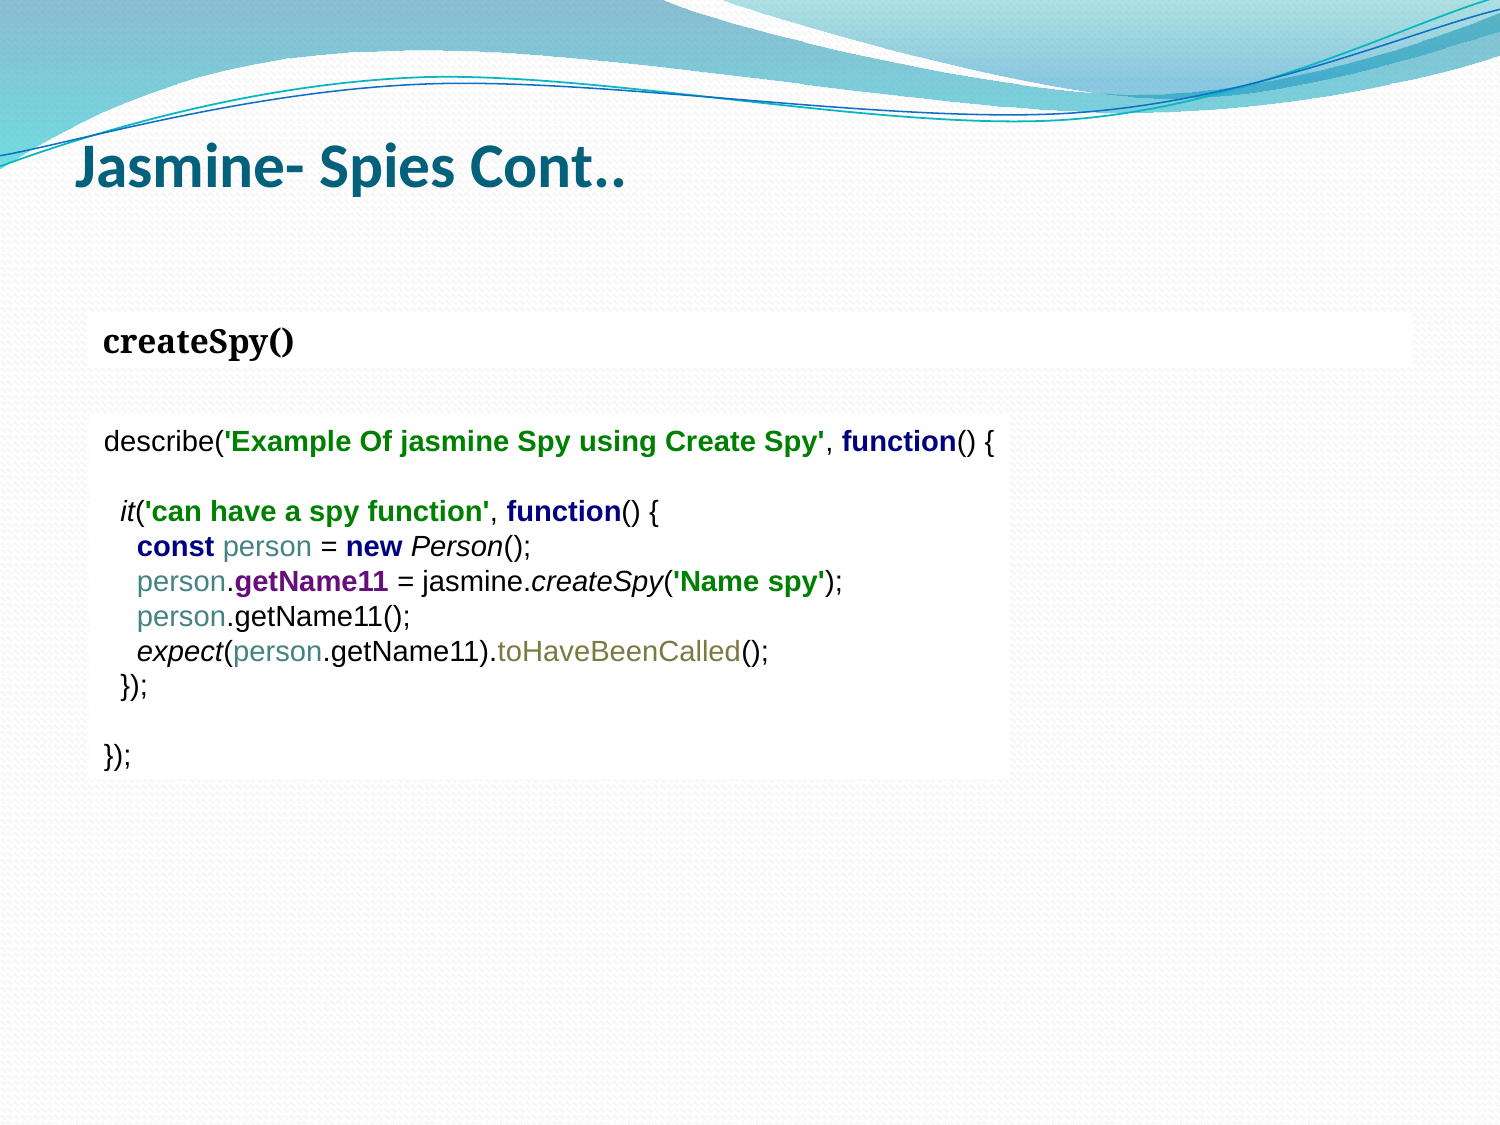

# Jasmine- Spies Cont..
createSpy()
describe('Example Of jasmine Spy using Create Spy', function() {
  it('can have a spy function', function() {
    const person = new Person();
    person.getName11 = jasmine.createSpy('Name spy');
    person.getName11();
    expect(person.getName11).toHaveBeenCalled();
  });
});